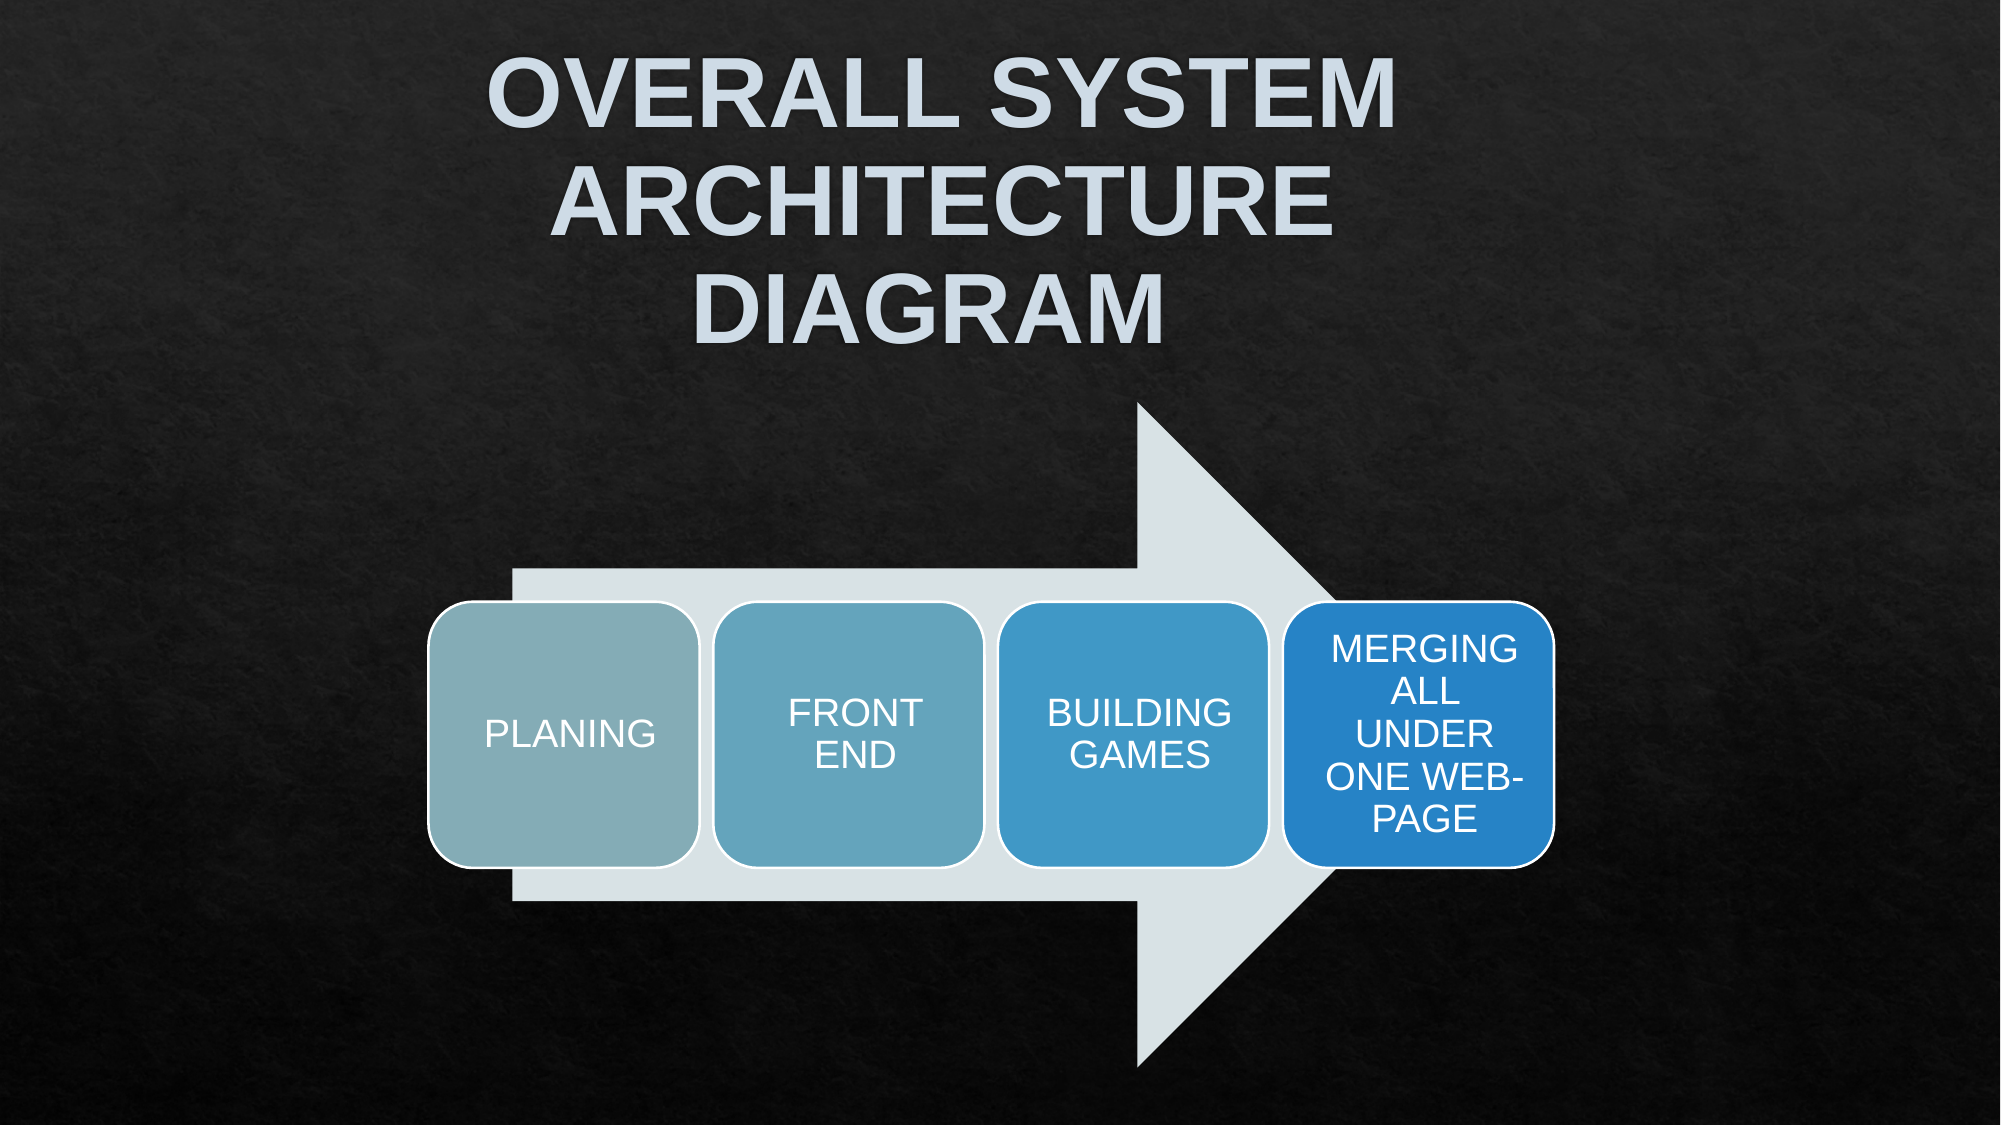

# OVERALL SYSTEM ARCHITECTURE DIAGRAM

PLANING
FRONT END
BUILDING GAMES
MERGING ALL UNDER ONE WEB-PAGE